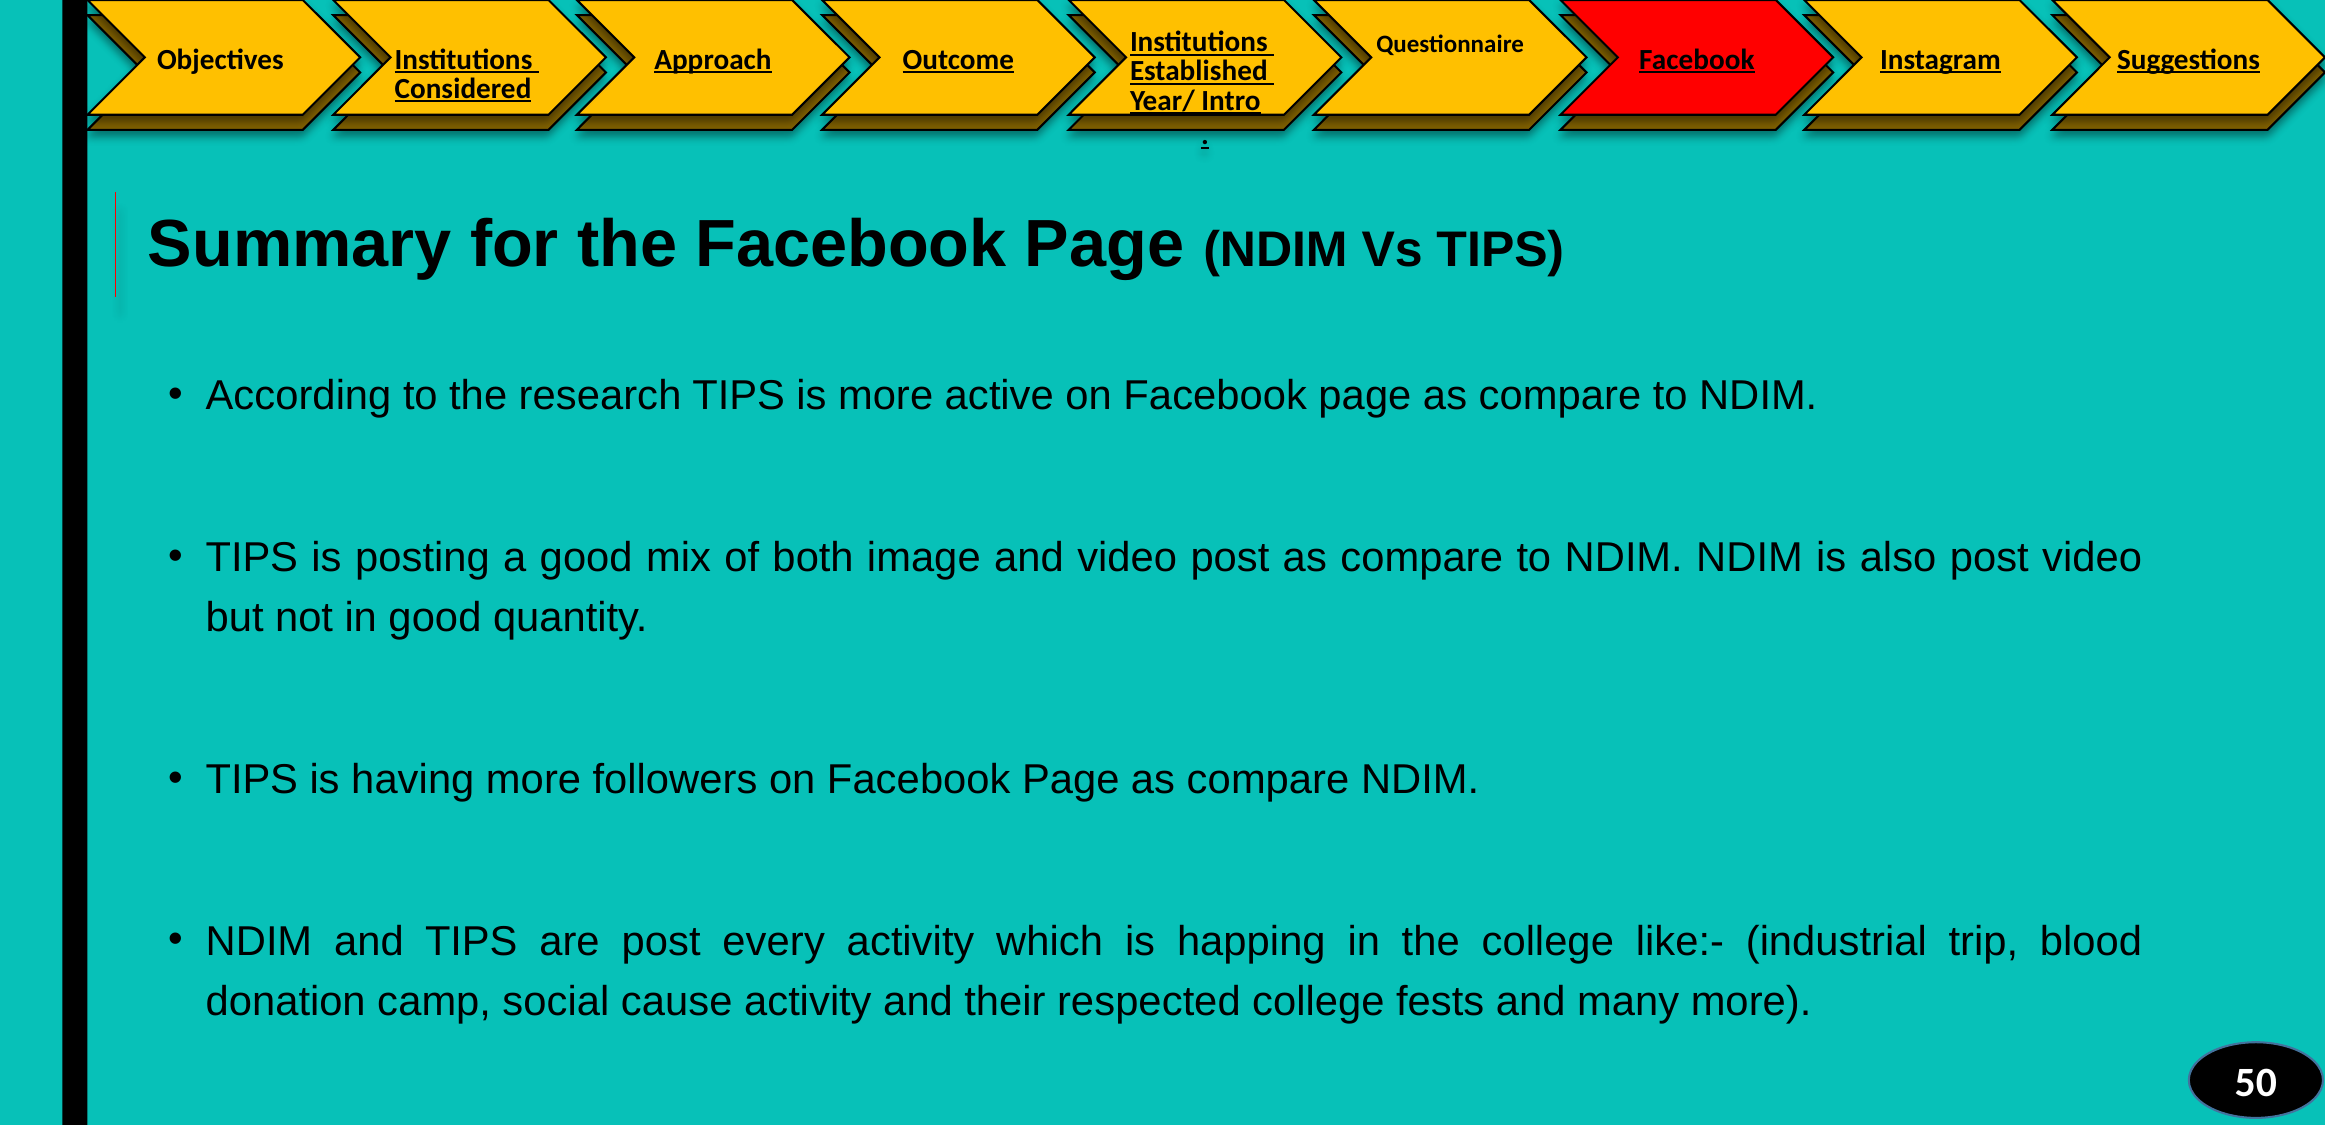

Facebook

Instagram

Suggestions

Objectives

Institutions Considered

Approach

Outcome

Institutions Established Year/ Intro.

Questionnaire

Summary for the Facebook Page (NDIM Vs TIPS)
According to the research TIPS is more active on Facebook page as compare to NDIM.

TIPS is posting a good mix of both image and video post as compare to NDIM. NDIM is also post video but not in good quantity.

TIPS is having more followers on Facebook Page as compare NDIM.

NDIM and TIPS are post every activity which is happing in the college like:- (industrial trip, blood donation camp, social cause activity and their respected college fests and many more).

50